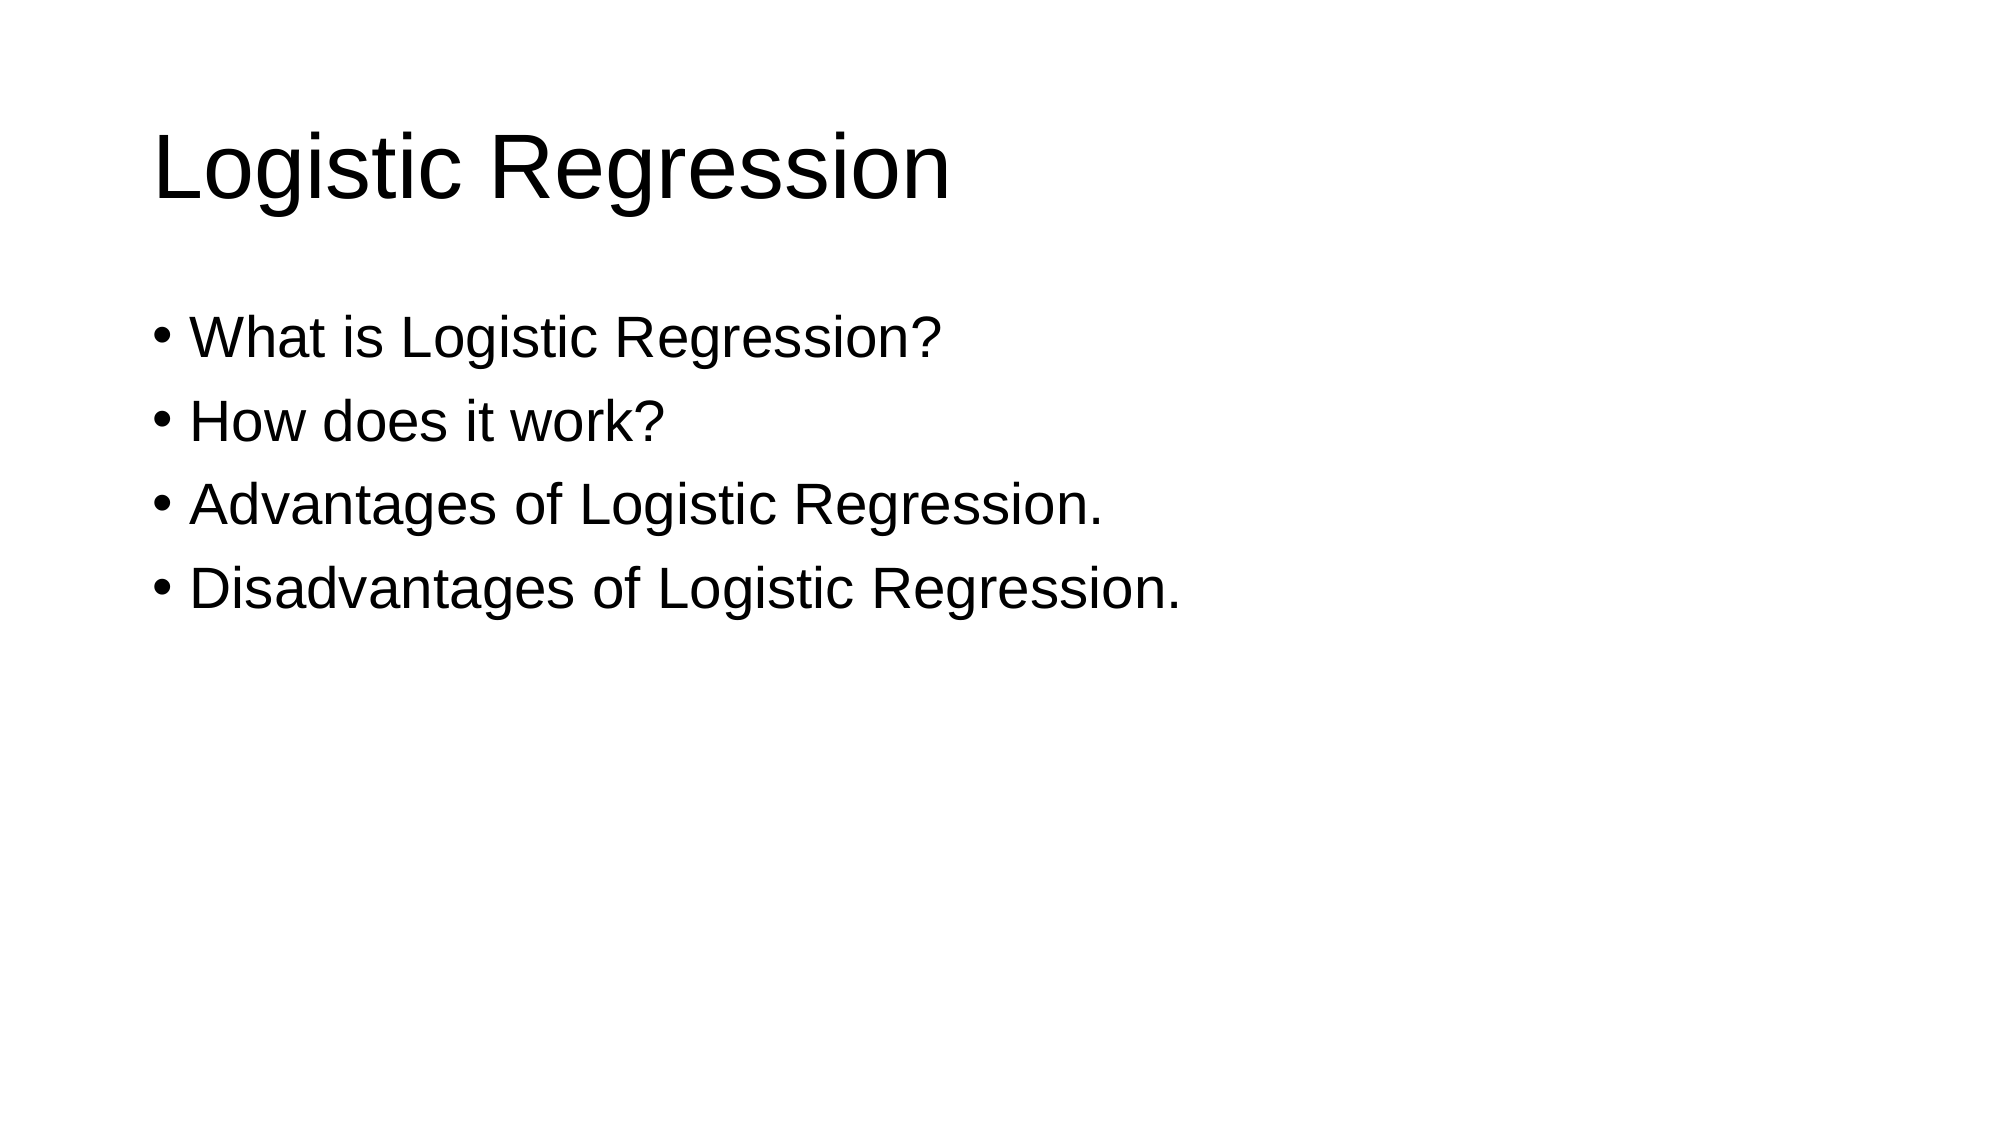

# Logistic Regression
What is Logistic Regression?
How does it work?
Advantages of Logistic Regression.
Disadvantages of Logistic Regression.